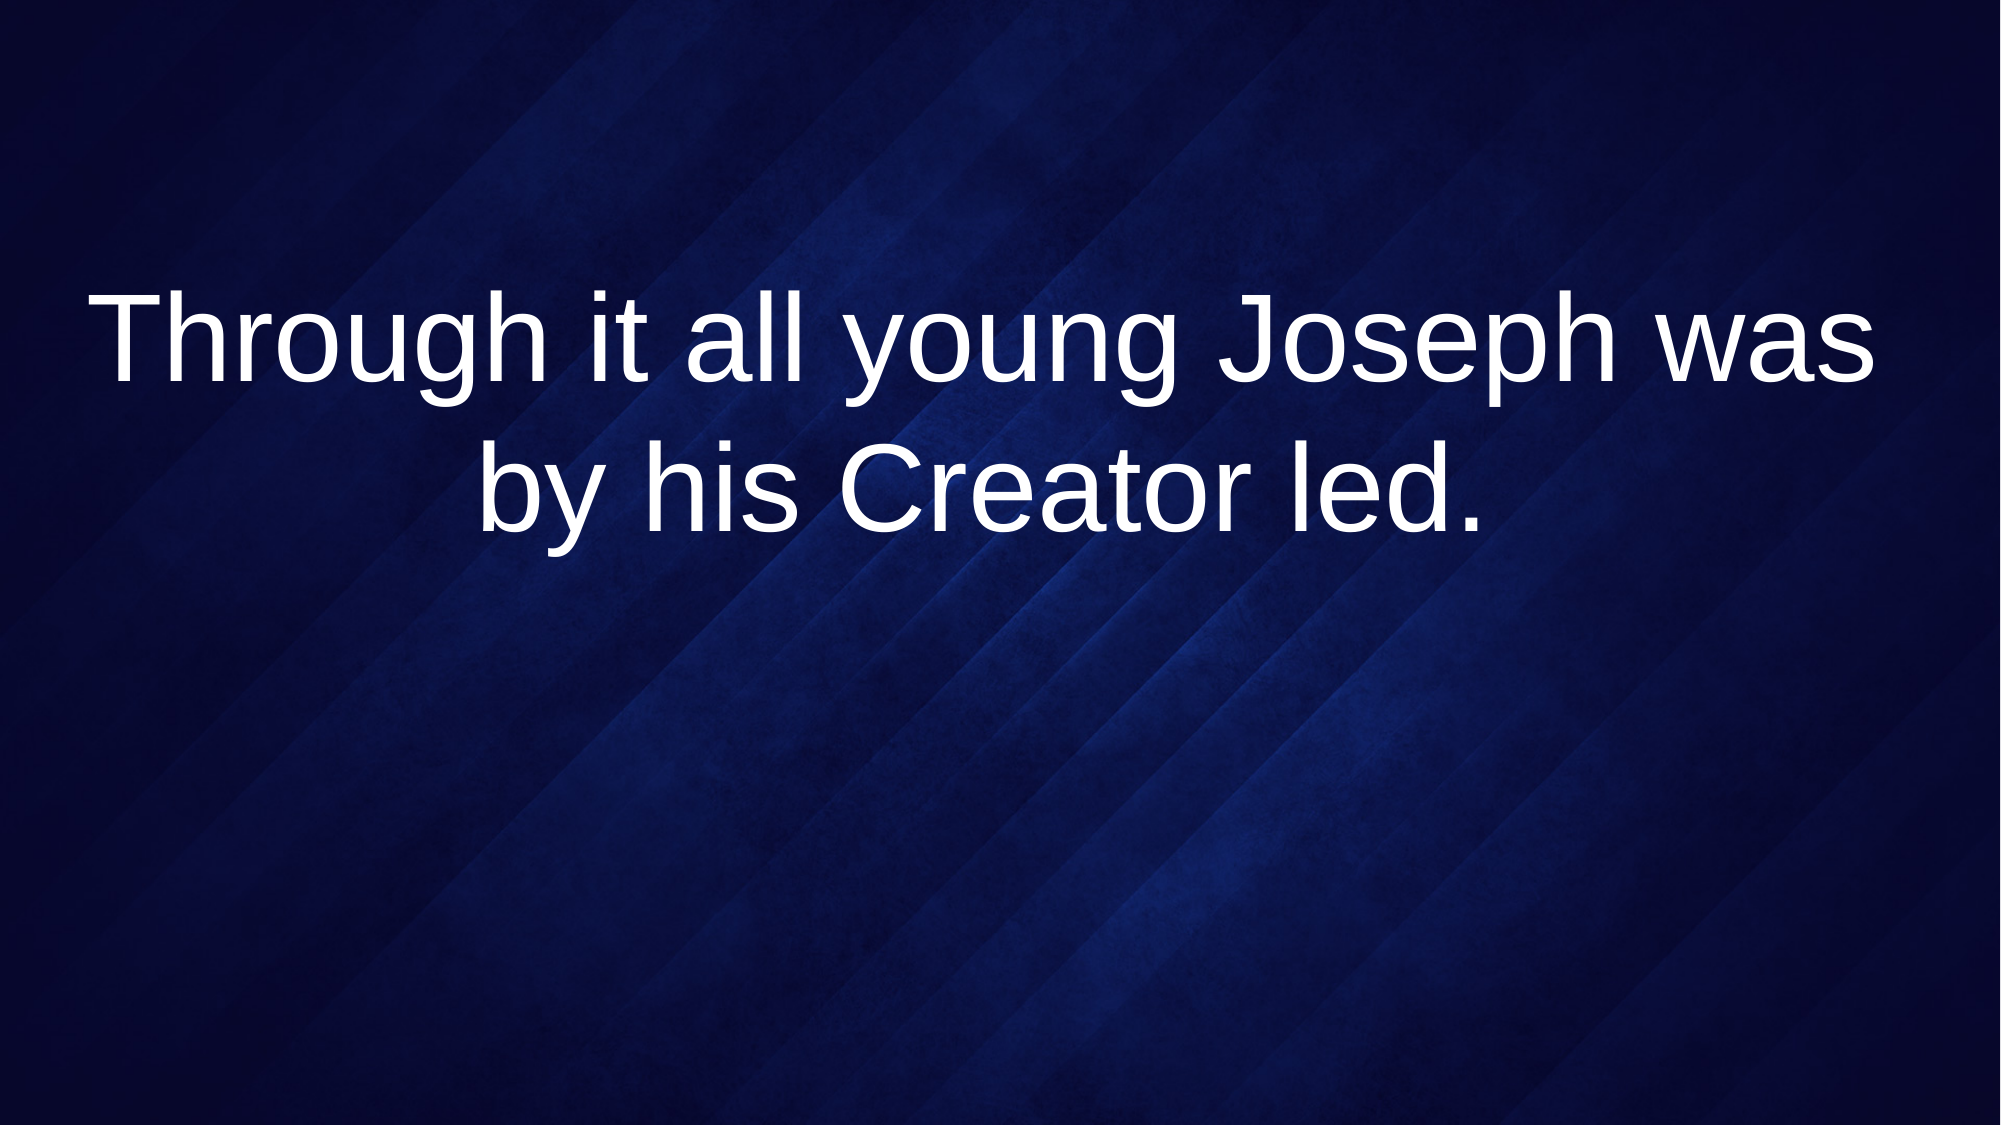

# Through it all young Joseph was by his Creator led.